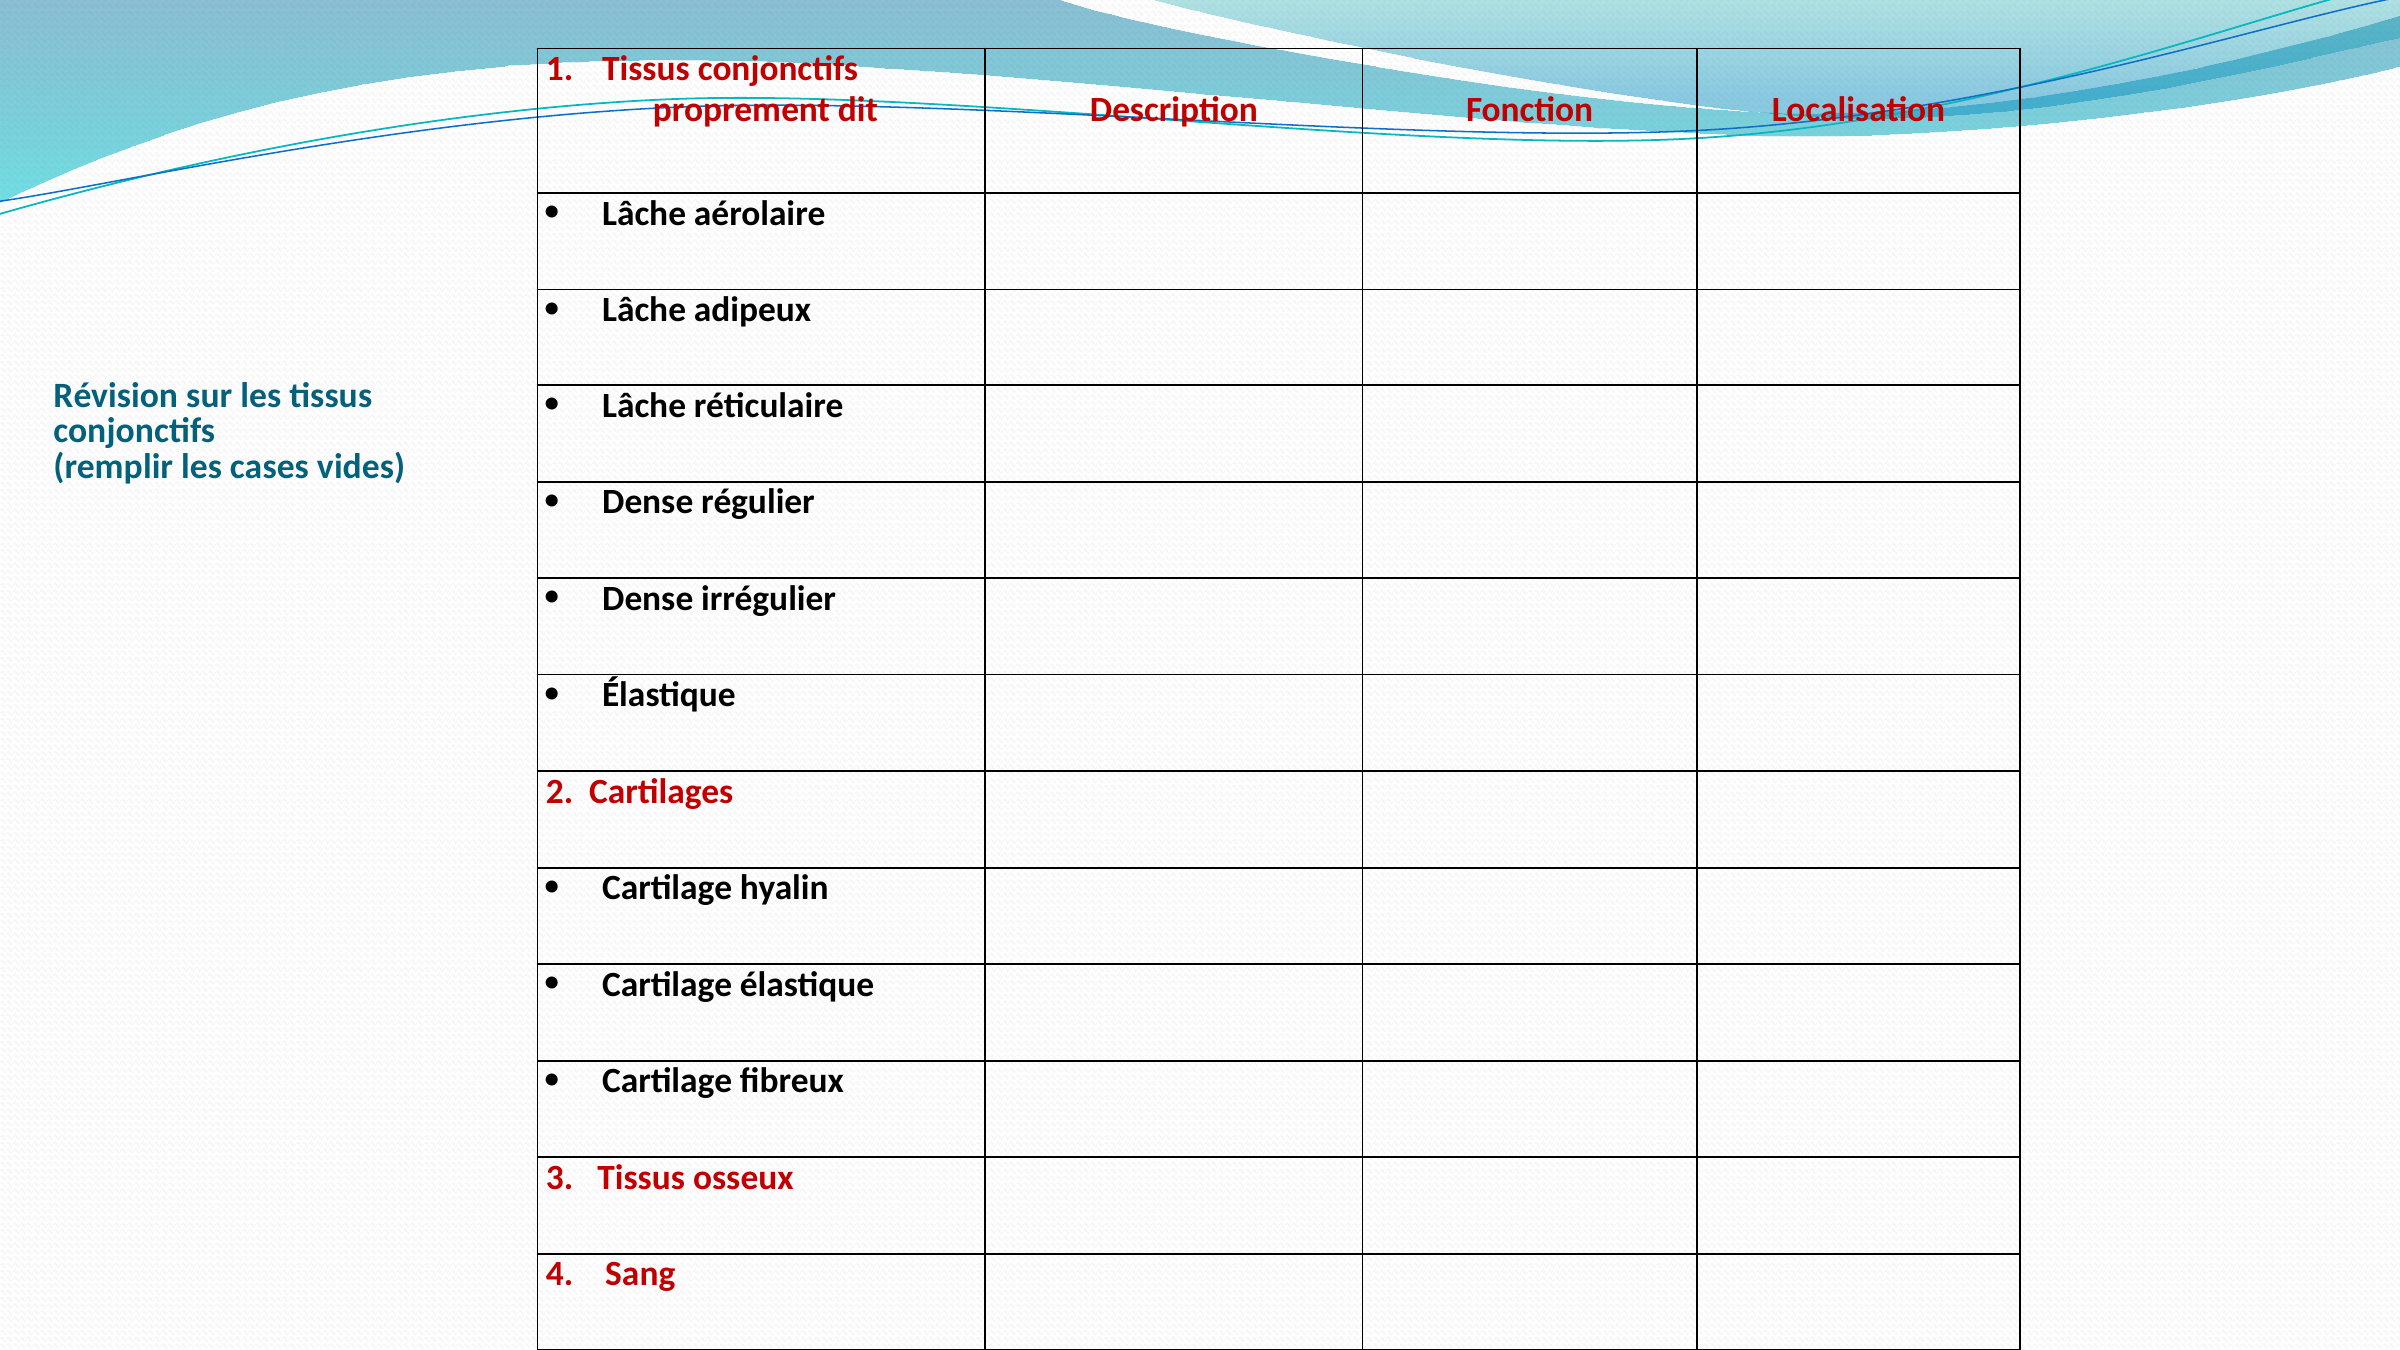

| Tissus conjonctifs proprement dit | Description | Fonction | Localisation |
| --- | --- | --- | --- |
| Lâche aérolaire |  |  |  |
| Lâche adipeux |  |  |  |
| Lâche réticulaire |  |  |  |
| Dense régulier |  |  |  |
| Dense irrégulier |  |  |  |
| Élastique |  |  |  |
| 2. Cartilages |  |  |  |
| Cartilage hyalin |  |  |  |
| Cartilage élastique |  |  |  |
| Cartilage fibreux |  |  |  |
| 3. Tissus osseux |  |  |  |
| 4. Sang |  |  |  |
# Révision sur les tissus conjonctifs (remplir les cases vides)